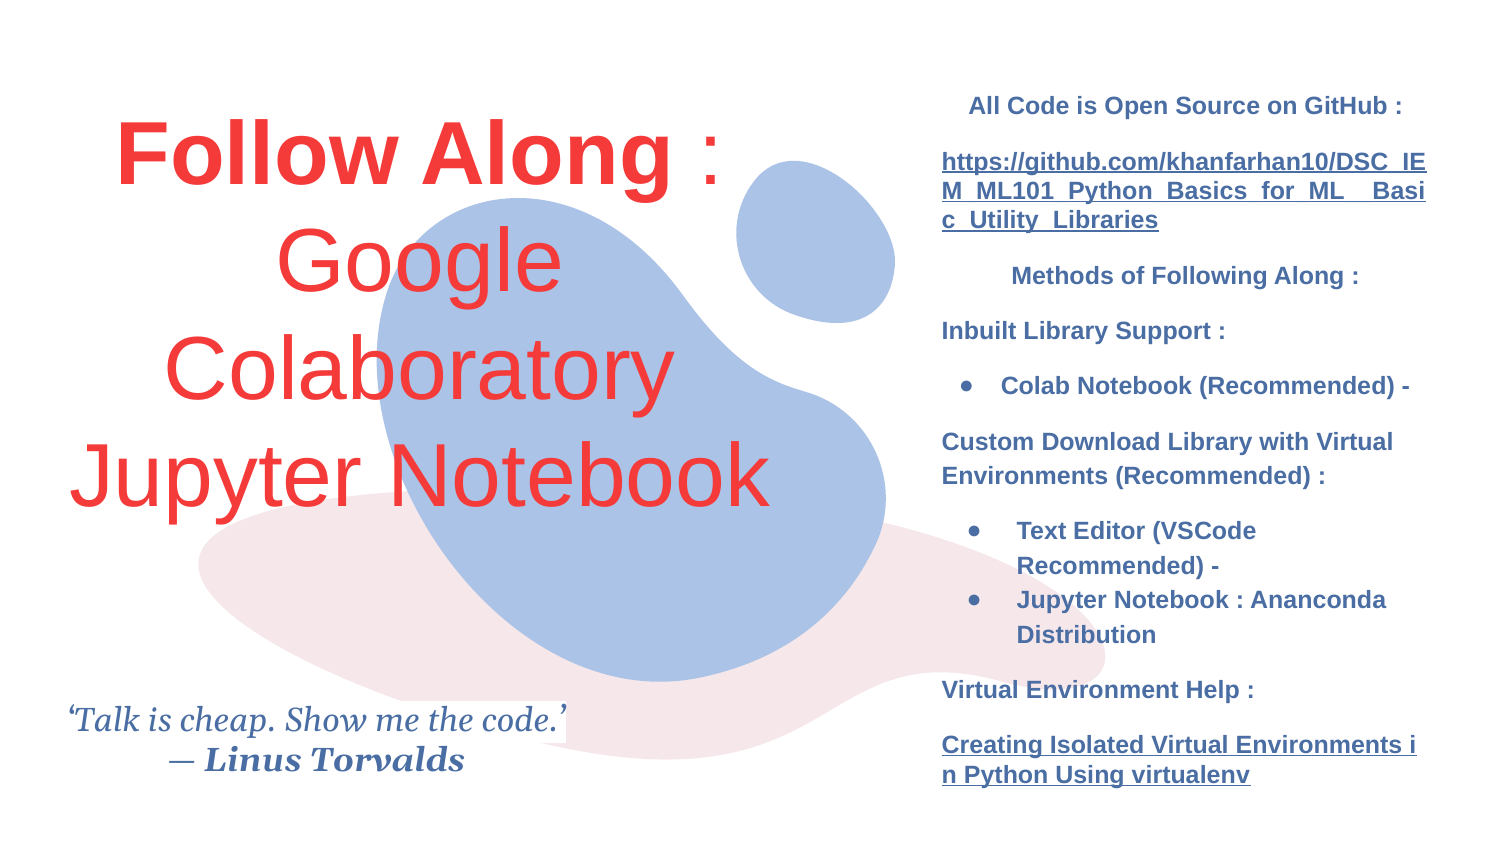

All Code is Open Source on GitHub :
https://github.com/khanfarhan10/DSC_IEM_ML101_Python_Basics_for_ML__Basic_Utility_Libraries
Methods of Following Along :
Inbuilt Library Support :
Colab Notebook (Recommended) -
Custom Download Library with Virtual Environments (Recommended) :
Text Editor (VSCode Recommended) -
Jupyter Notebook : Ananconda Distribution
Virtual Environment Help :
Creating Isolated Virtual Environments in Python Using virtualenv
Follow Along : Google Colaboratory Jupyter Notebook
‘Talk is cheap. Show me the code.’
— Linus Torvalds